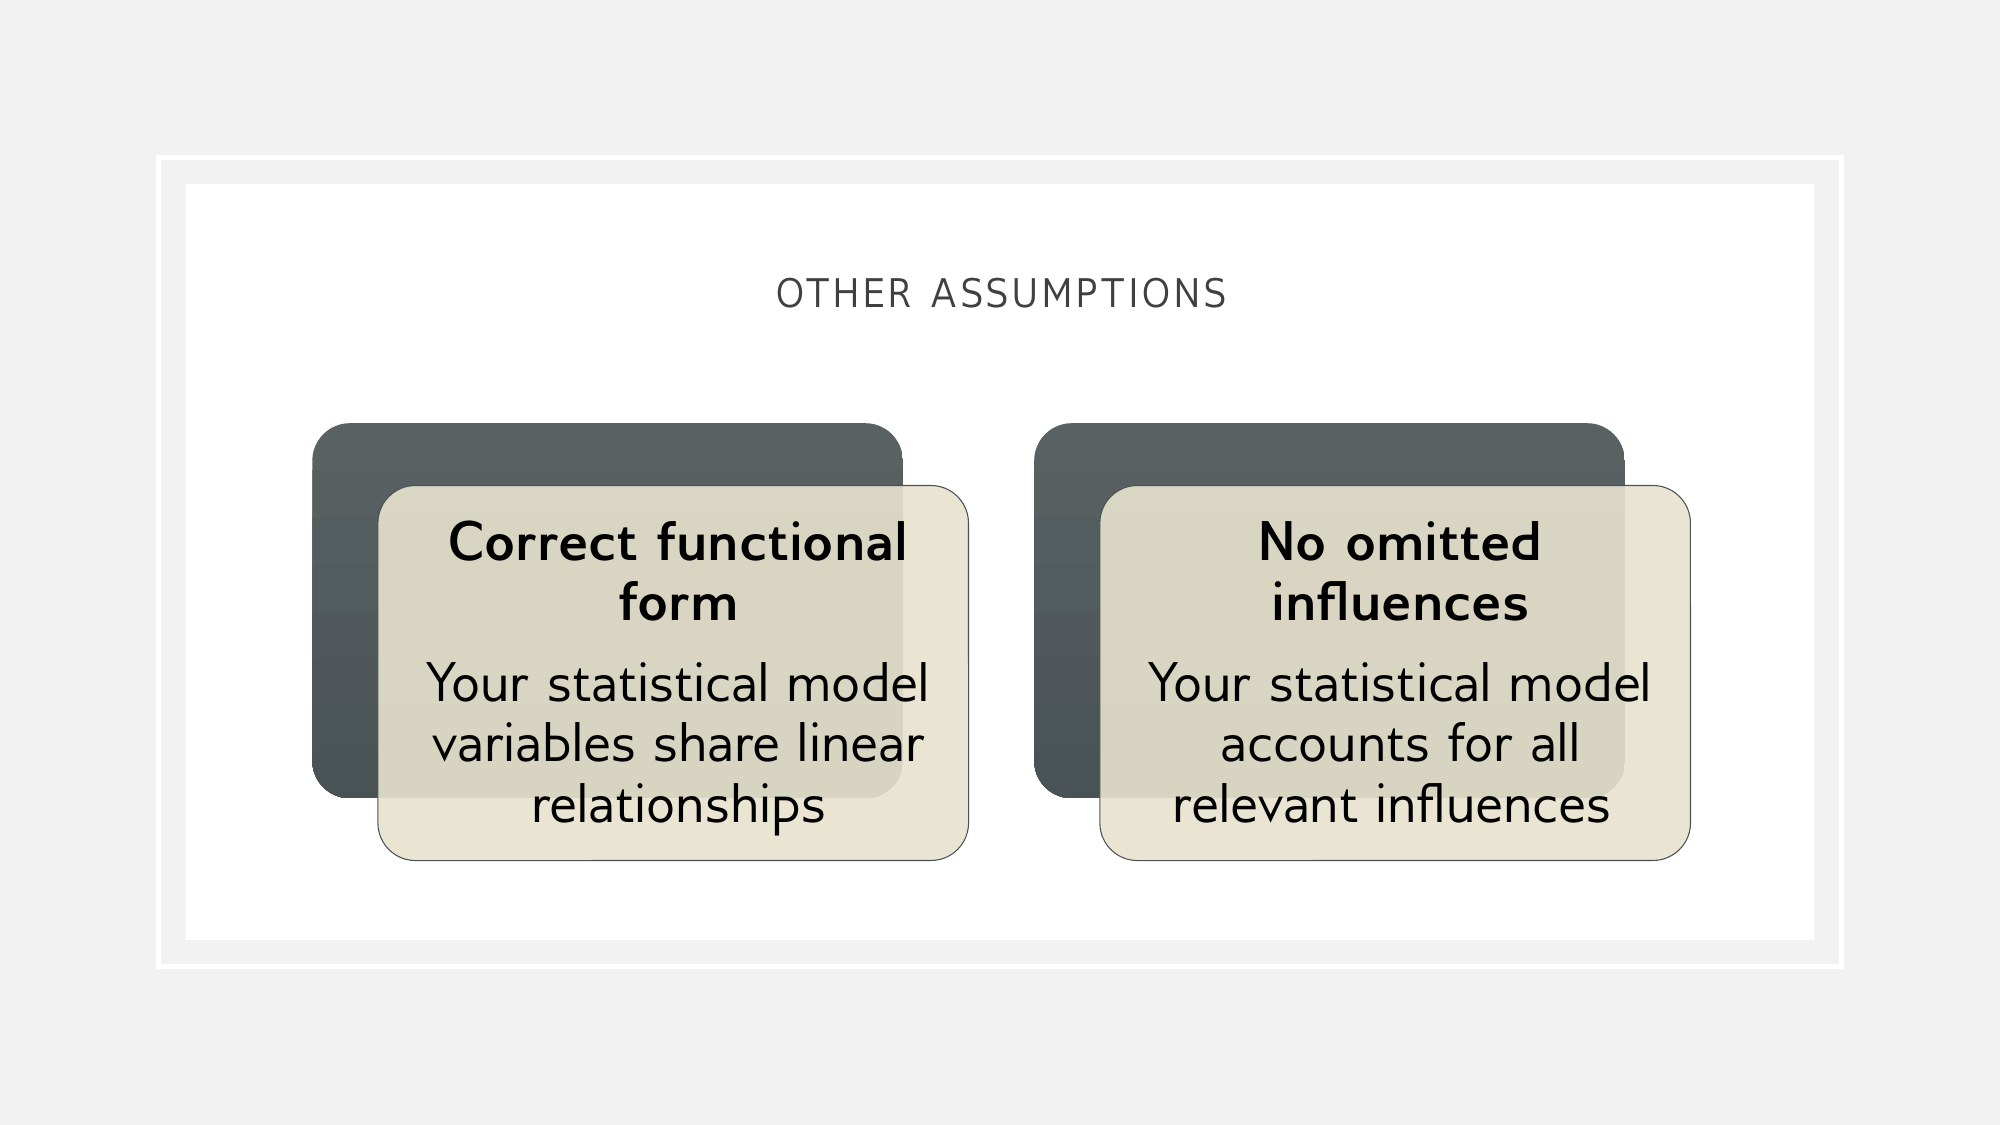

# Other assumptions
Correct functional form
Your statistical model variables share linear relationships
No omitted influences
Your statistical model accounts for all relevant influences